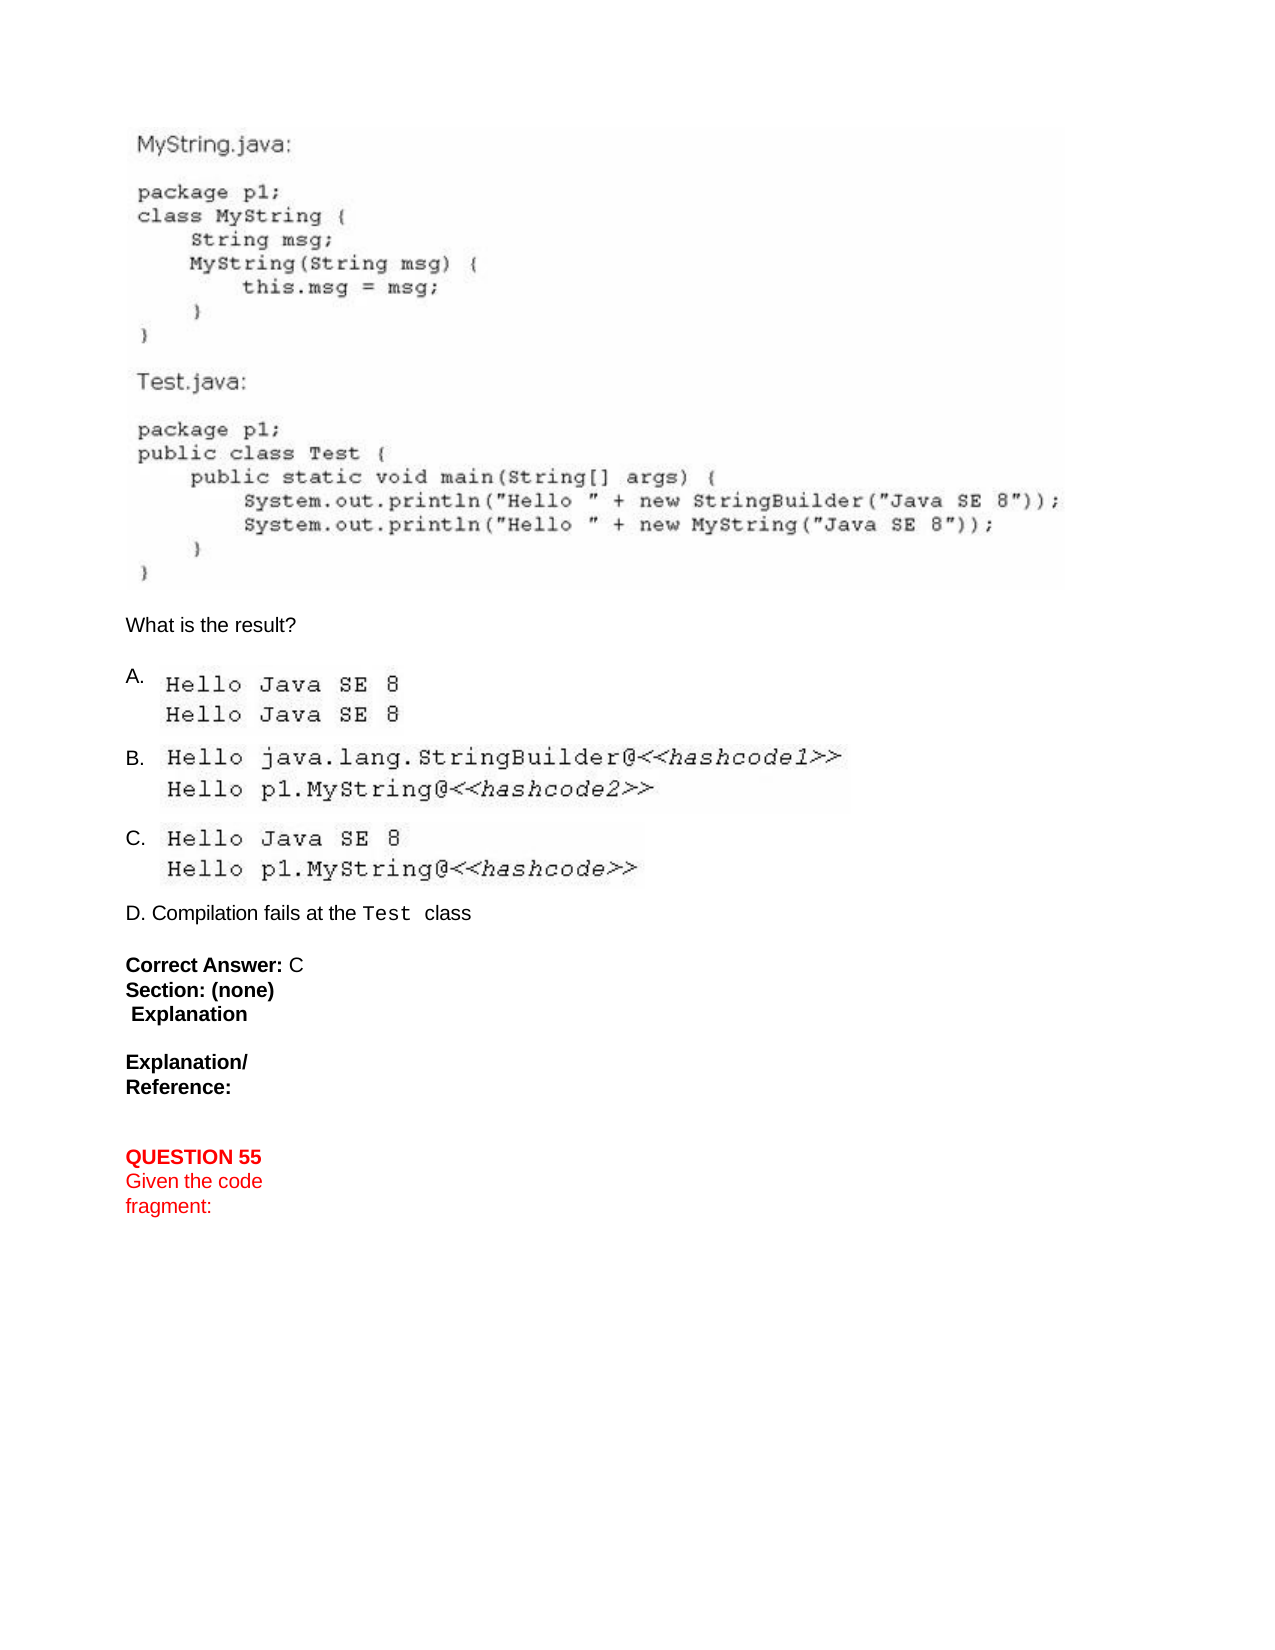

What is the result?

A.

B.

C.

D. Compilation fails at the Test class  Correct Answer: C
Section: (none)  Explanation

Explanation/Reference:

QUESTION 55
Given the code fragment: